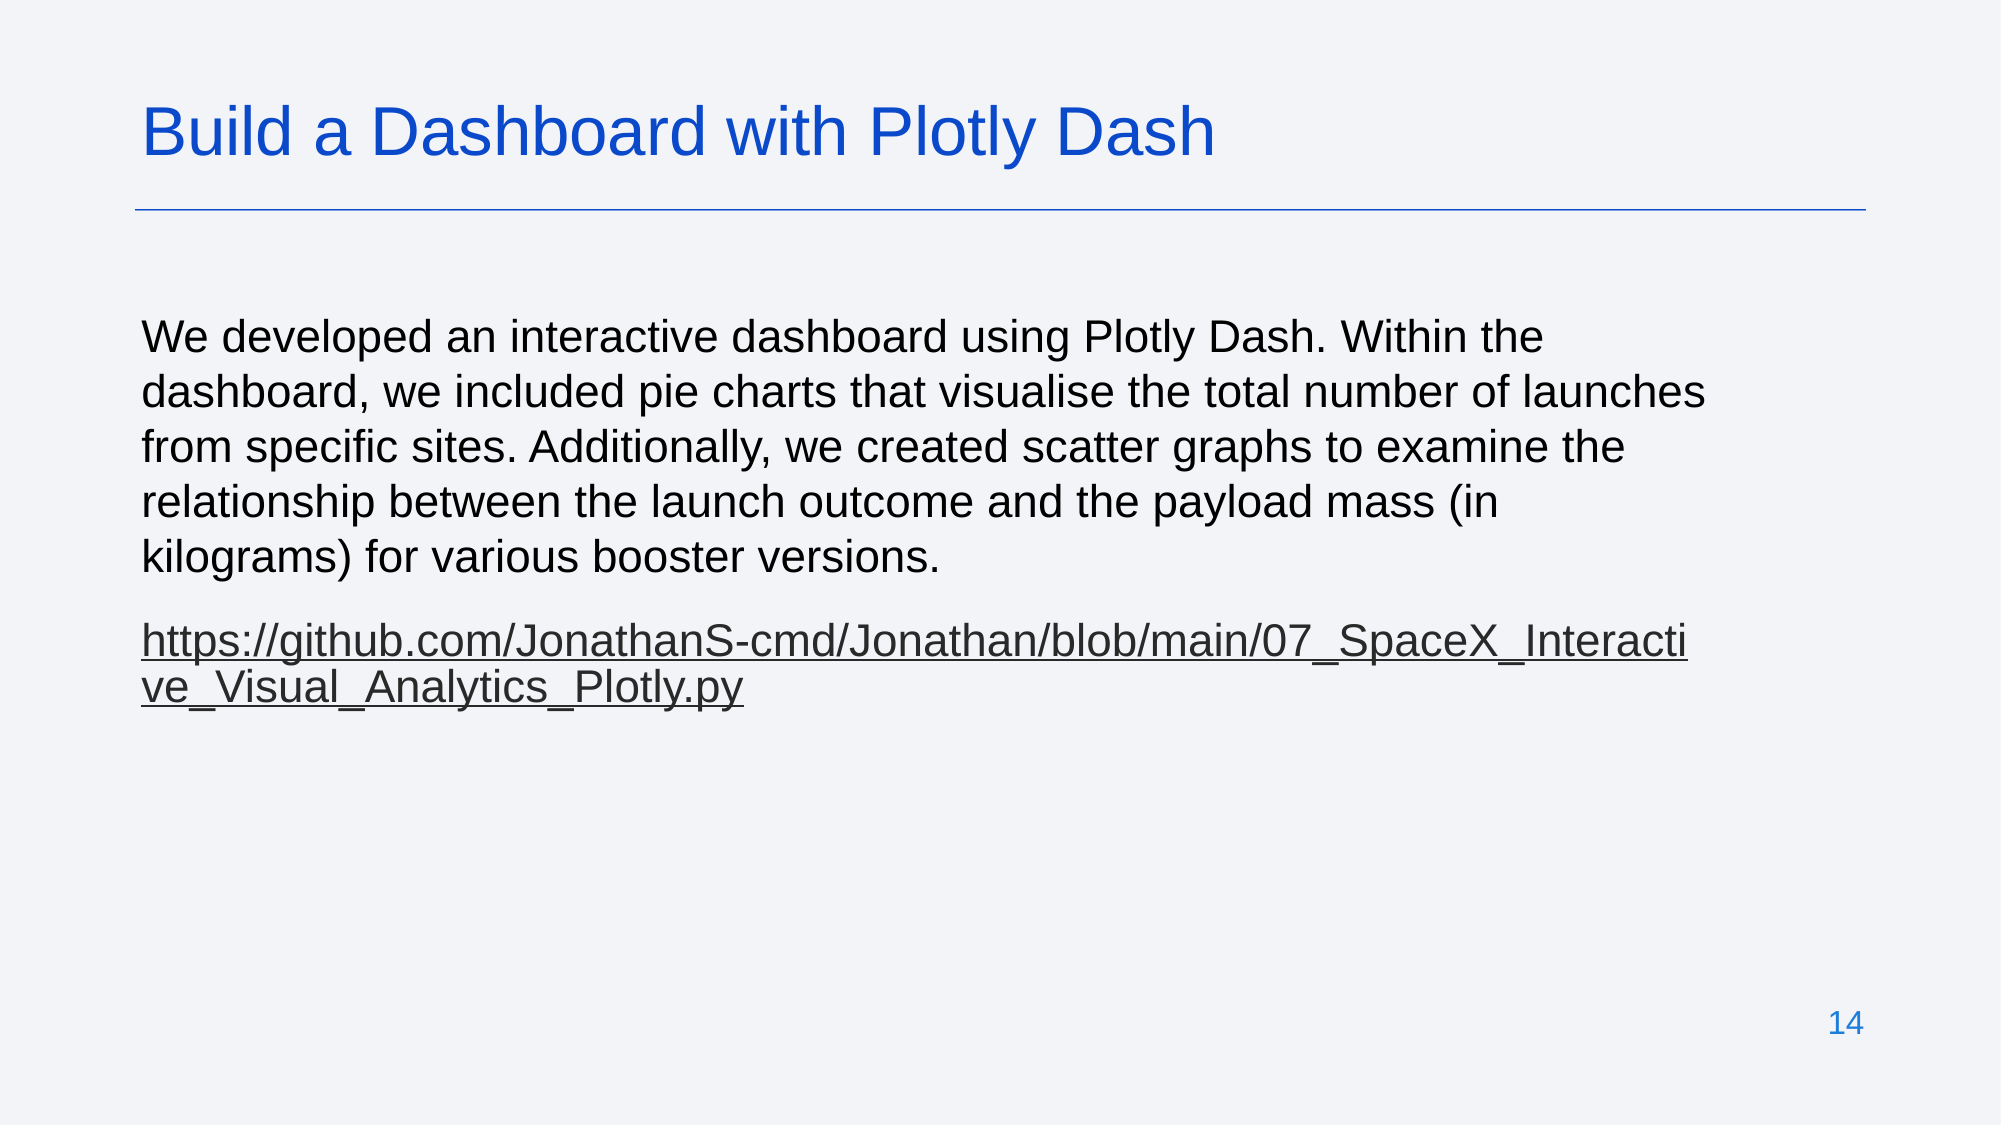

Build a Dashboard with Plotly Dash
We developed an interactive dashboard using Plotly Dash. Within the dashboard, we included pie charts that visualise the total number of launches from specific sites. Additionally, we created scatter graphs to examine the relationship between the launch outcome and the payload mass (in kilograms) for various booster versions.
https://github.com/JonathanS-cmd/Jonathan/blob/main/07_SpaceX_Interactive_Visual_Analytics_Plotly.py
14